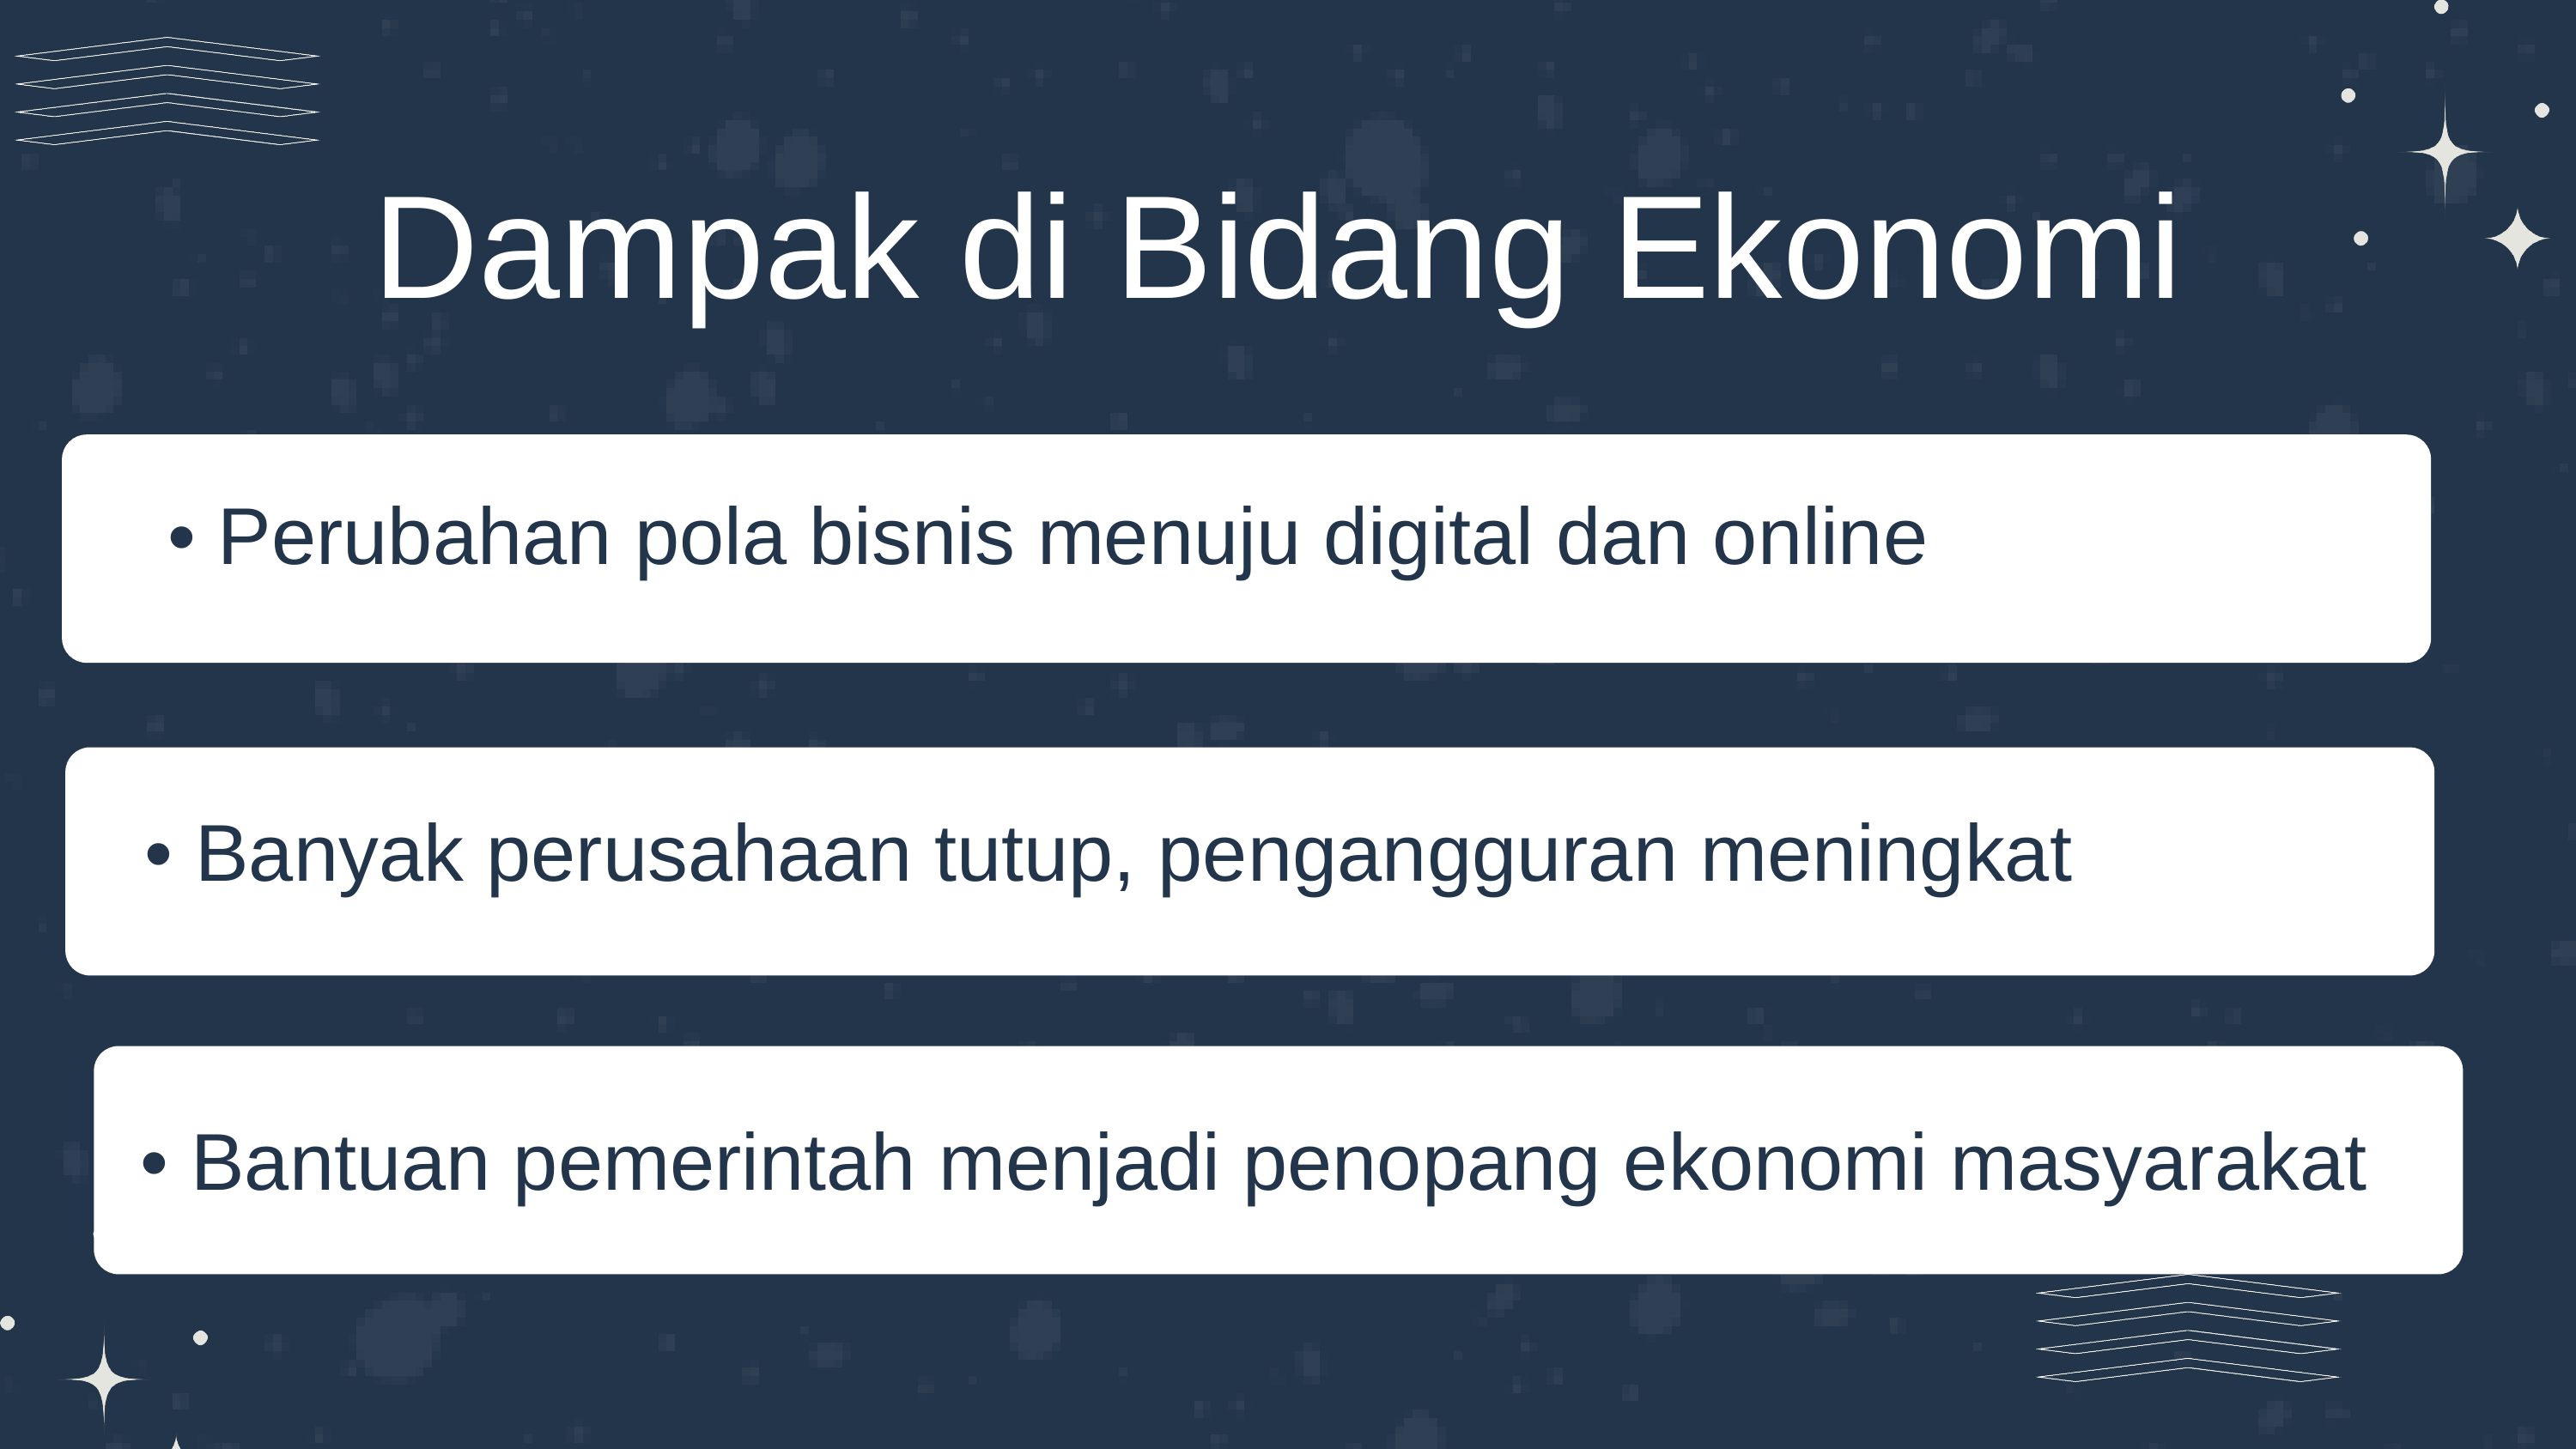

Dampak di Bidang Ekonomi

• Perubahan pola bisnis menuju digital dan online

• Banyak perusahaan tutup, pengangguran meningkat
• Banyak perusahaan tutup, pengangguran meningkat
• Bantuan pemerintah menjadi penopang ekonomi masyarakat

• Perubahan pola bisnis menuju digital dan online
• Bantuan pemerintah menjadi penopang ekonomi masyarakat